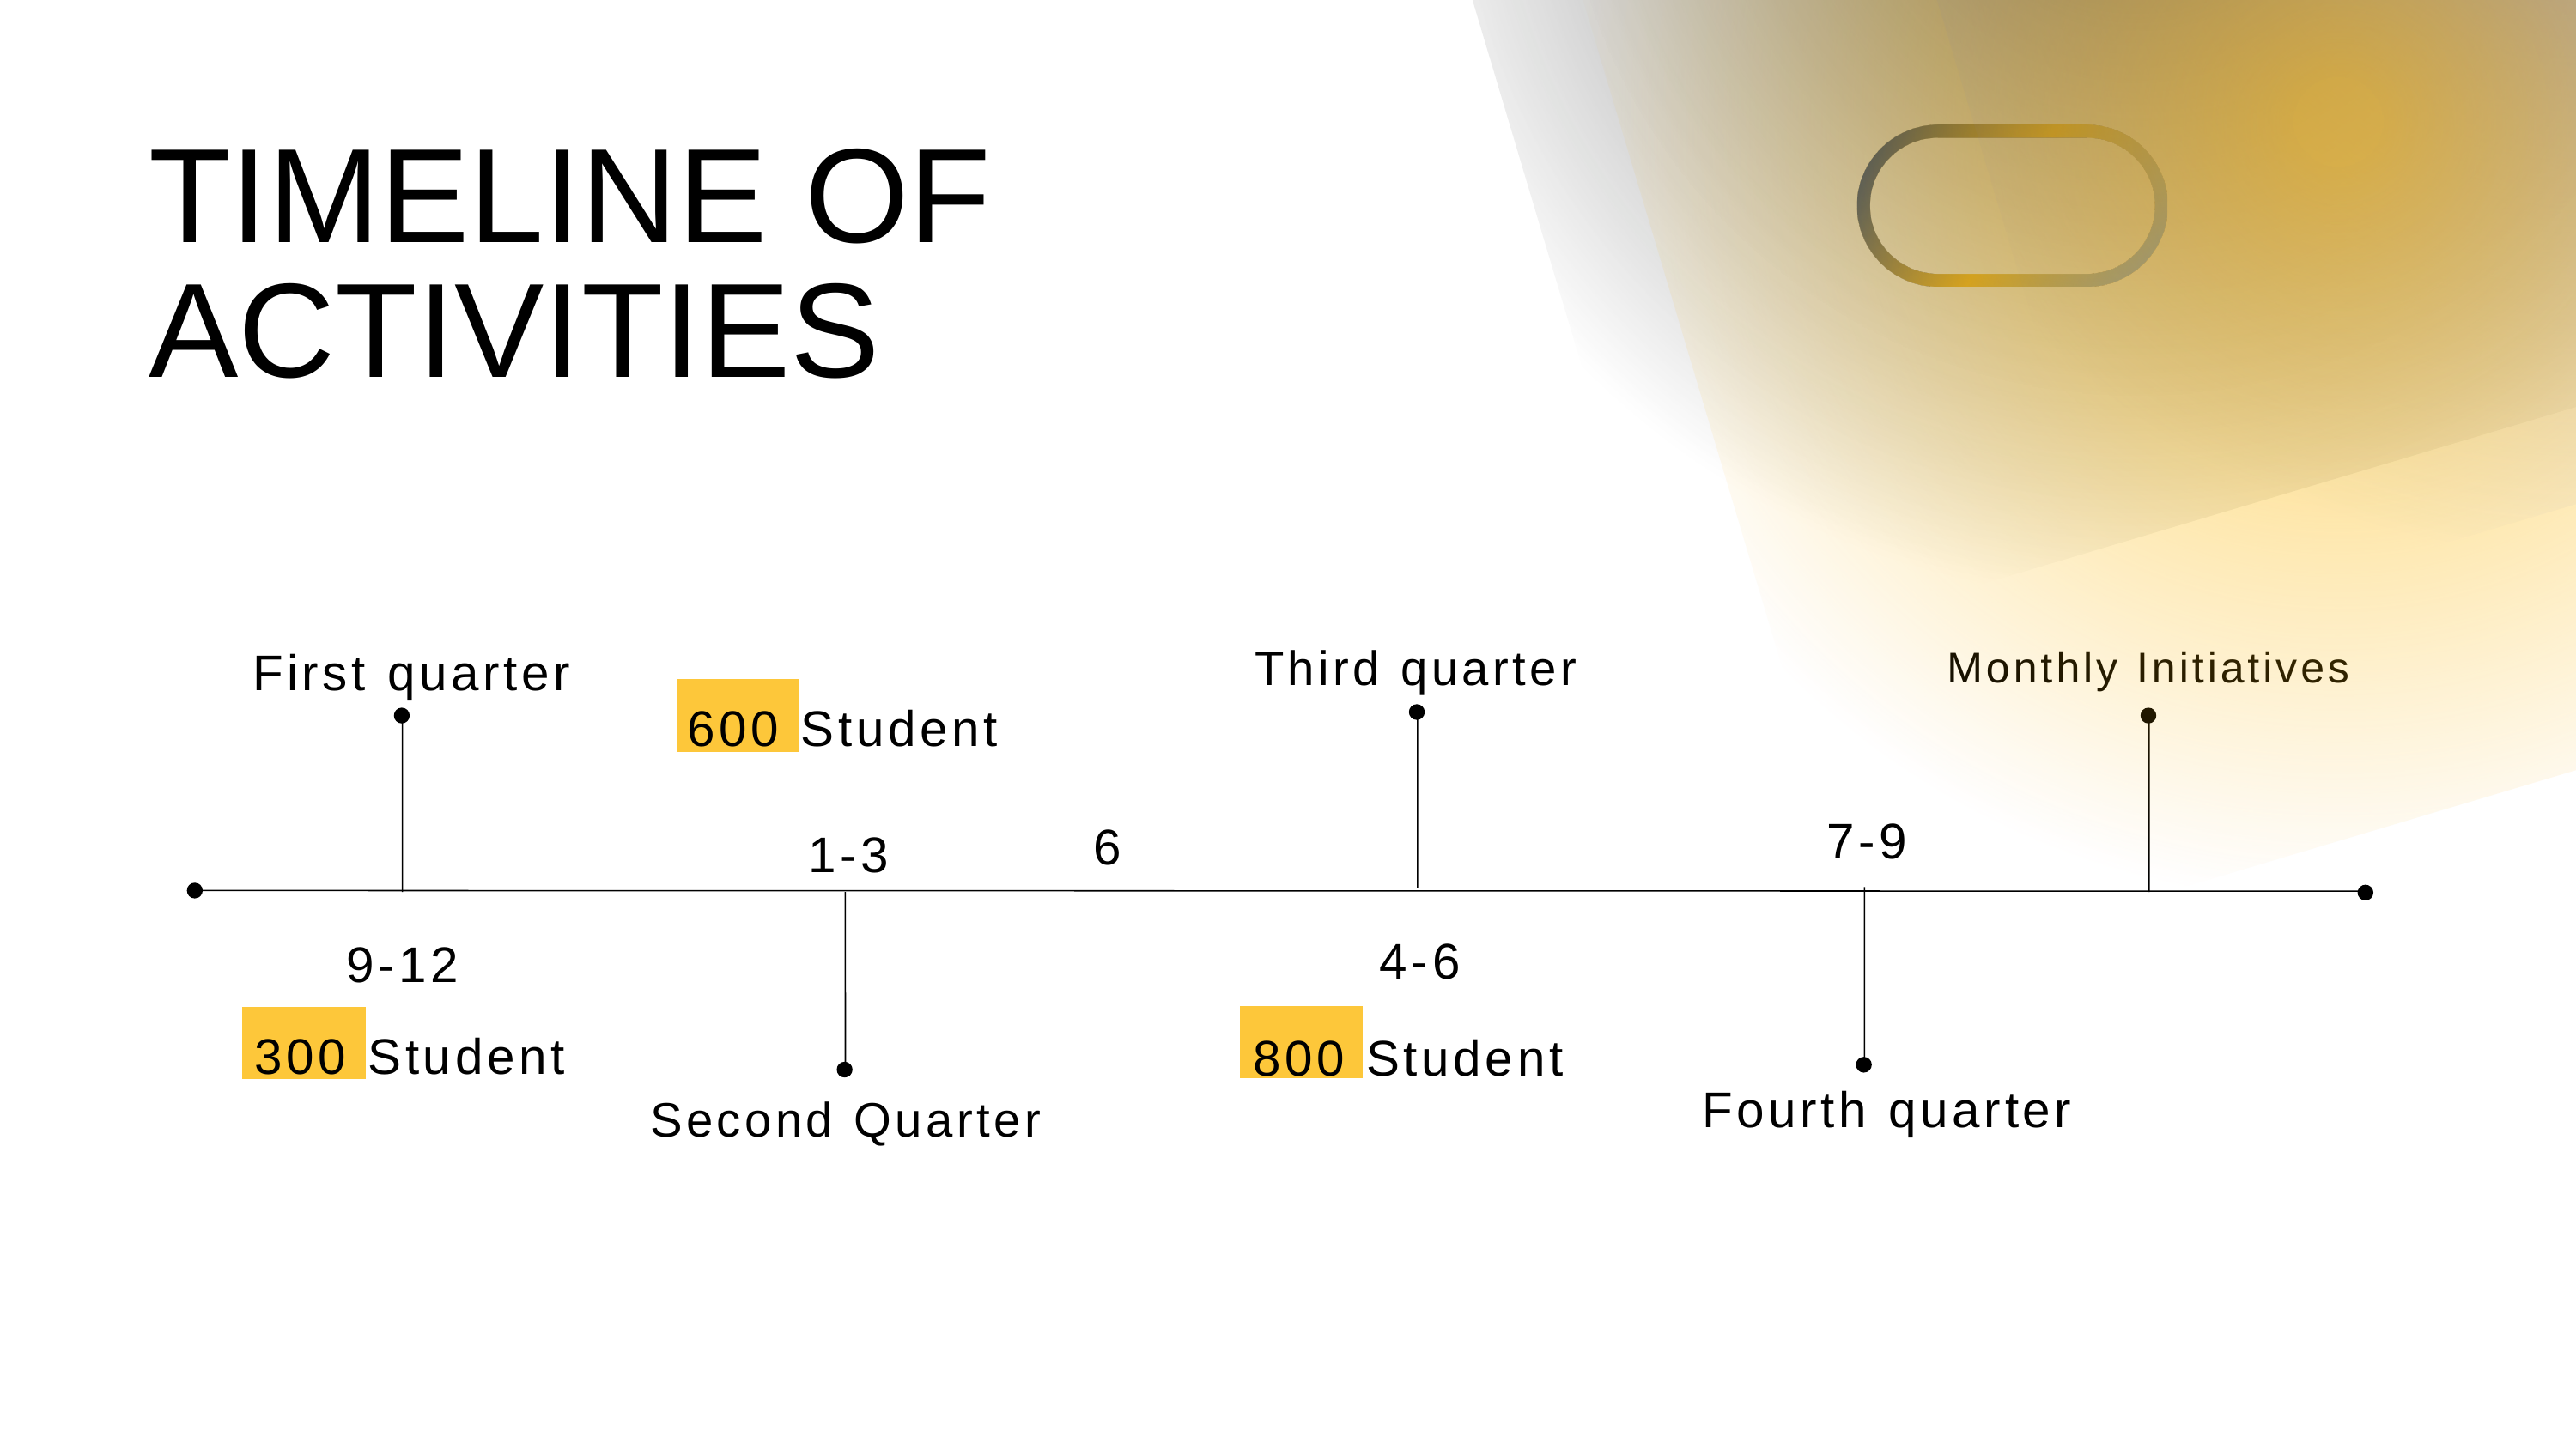

TIMELINE OF ACTIVITIES
Third quarter
First quarter
Monthly Initiatives
600 Student

 7-9
 6
 1-3

 4-6
 9-12

300 Student
800 Student

Fourth quarter

Second Quarter